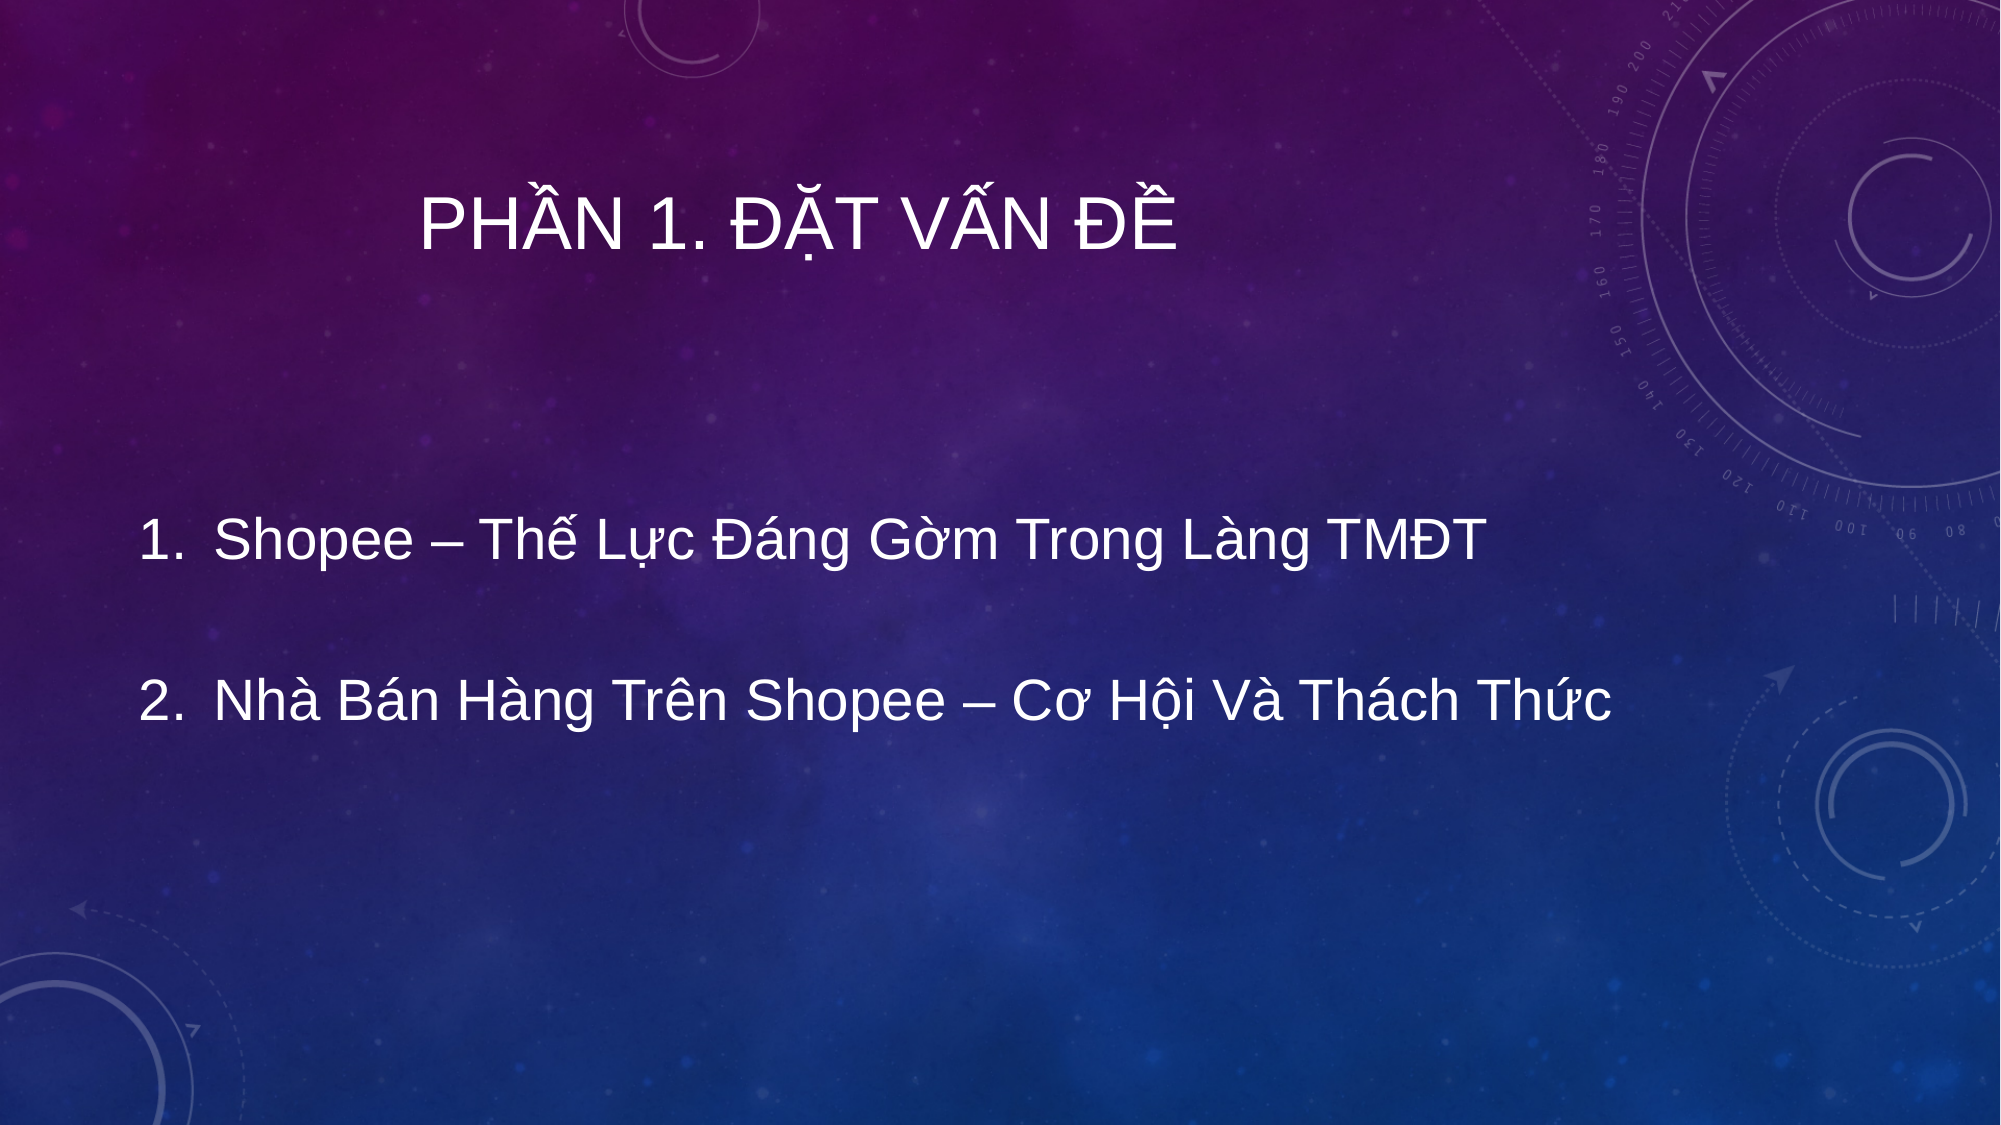

# PHẦN 1. ĐẶT VẤN ĐỀ
Shopee – Thế Lực Đáng Gờm Trong Làng TMĐT
Nhà Bán Hàng Trên Shopee – Cơ Hội Và Thách Thức